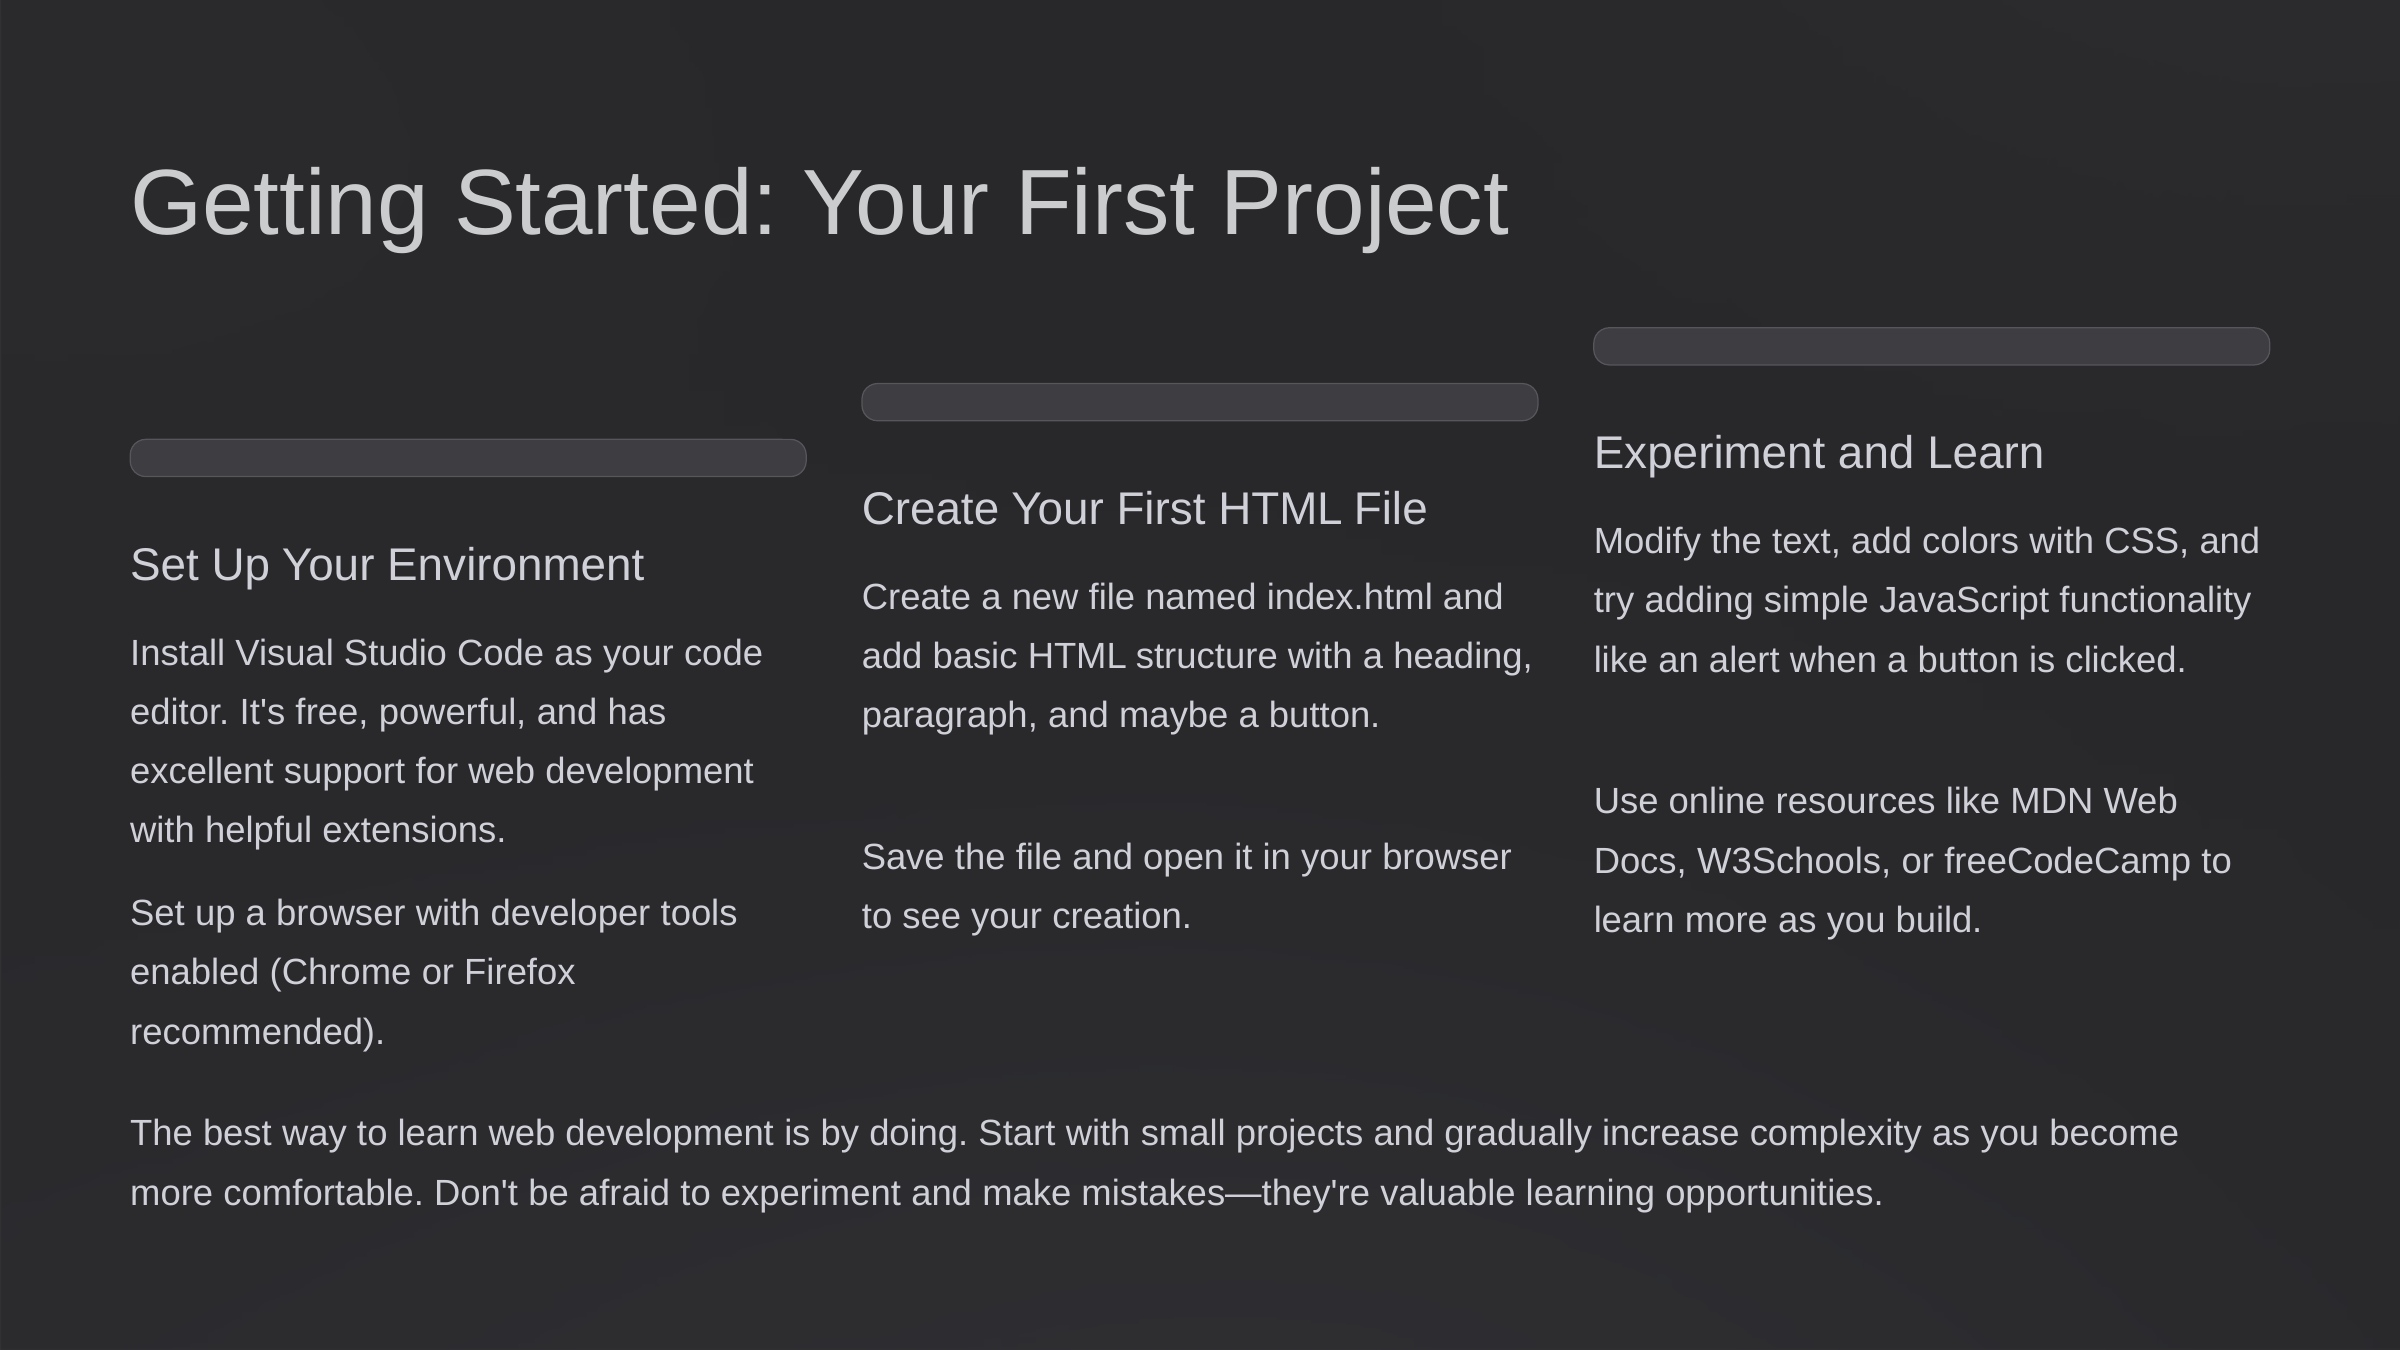

Getting Started: Your First Project

Experiment and Learn

Create Your First HTML File
Modify the text, add colors with CSS, and try adding simple JavaScript functionality like an alert when a button is clicked.
Set Up Your Environment
Create a new file named index.html and add basic HTML structure with a heading, paragraph, and maybe a button.
Install Visual Studio Code as your code editor. It's free, powerful, and has excellent support for web development with helpful extensions.
Use online resources like MDN Web Docs, W3Schools, or freeCodeCamp to learn more as you build.
Save the file and open it in your browser to see your creation.
Set up a browser with developer tools enabled (Chrome or Firefox recommended).
The best way to learn web development is by doing. Start with small projects and gradually increase complexity as you become more comfortable. Don't be afraid to experiment and make mistakes—they're valuable learning opportunities.